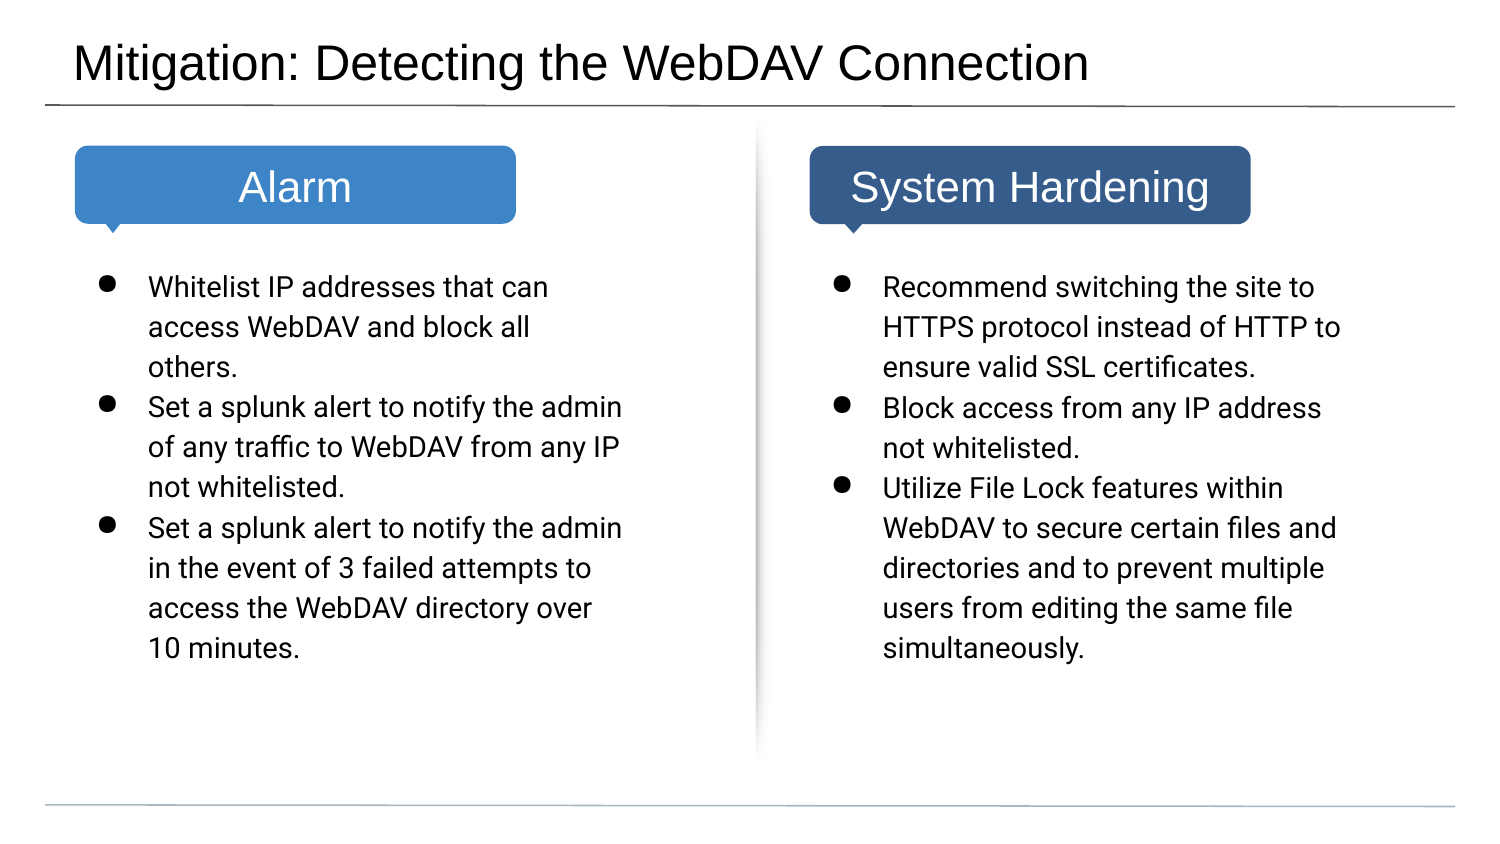

# Mitigation: Detecting the WebDAV Connection
Whitelist IP addresses that can access WebDAV and block all others.
Set a splunk alert to notify the admin of any traffic to WebDAV from any IP not whitelisted.
Set a splunk alert to notify the admin in the event of 3 failed attempts to access the WebDAV directory over 10 minutes.
Recommend switching the site to HTTPS protocol instead of HTTP to ensure valid SSL certificates.
Block access from any IP address not whitelisted.
Utilize File Lock features within WebDAV to secure certain files and directories and to prevent multiple users from editing the same file simultaneously.